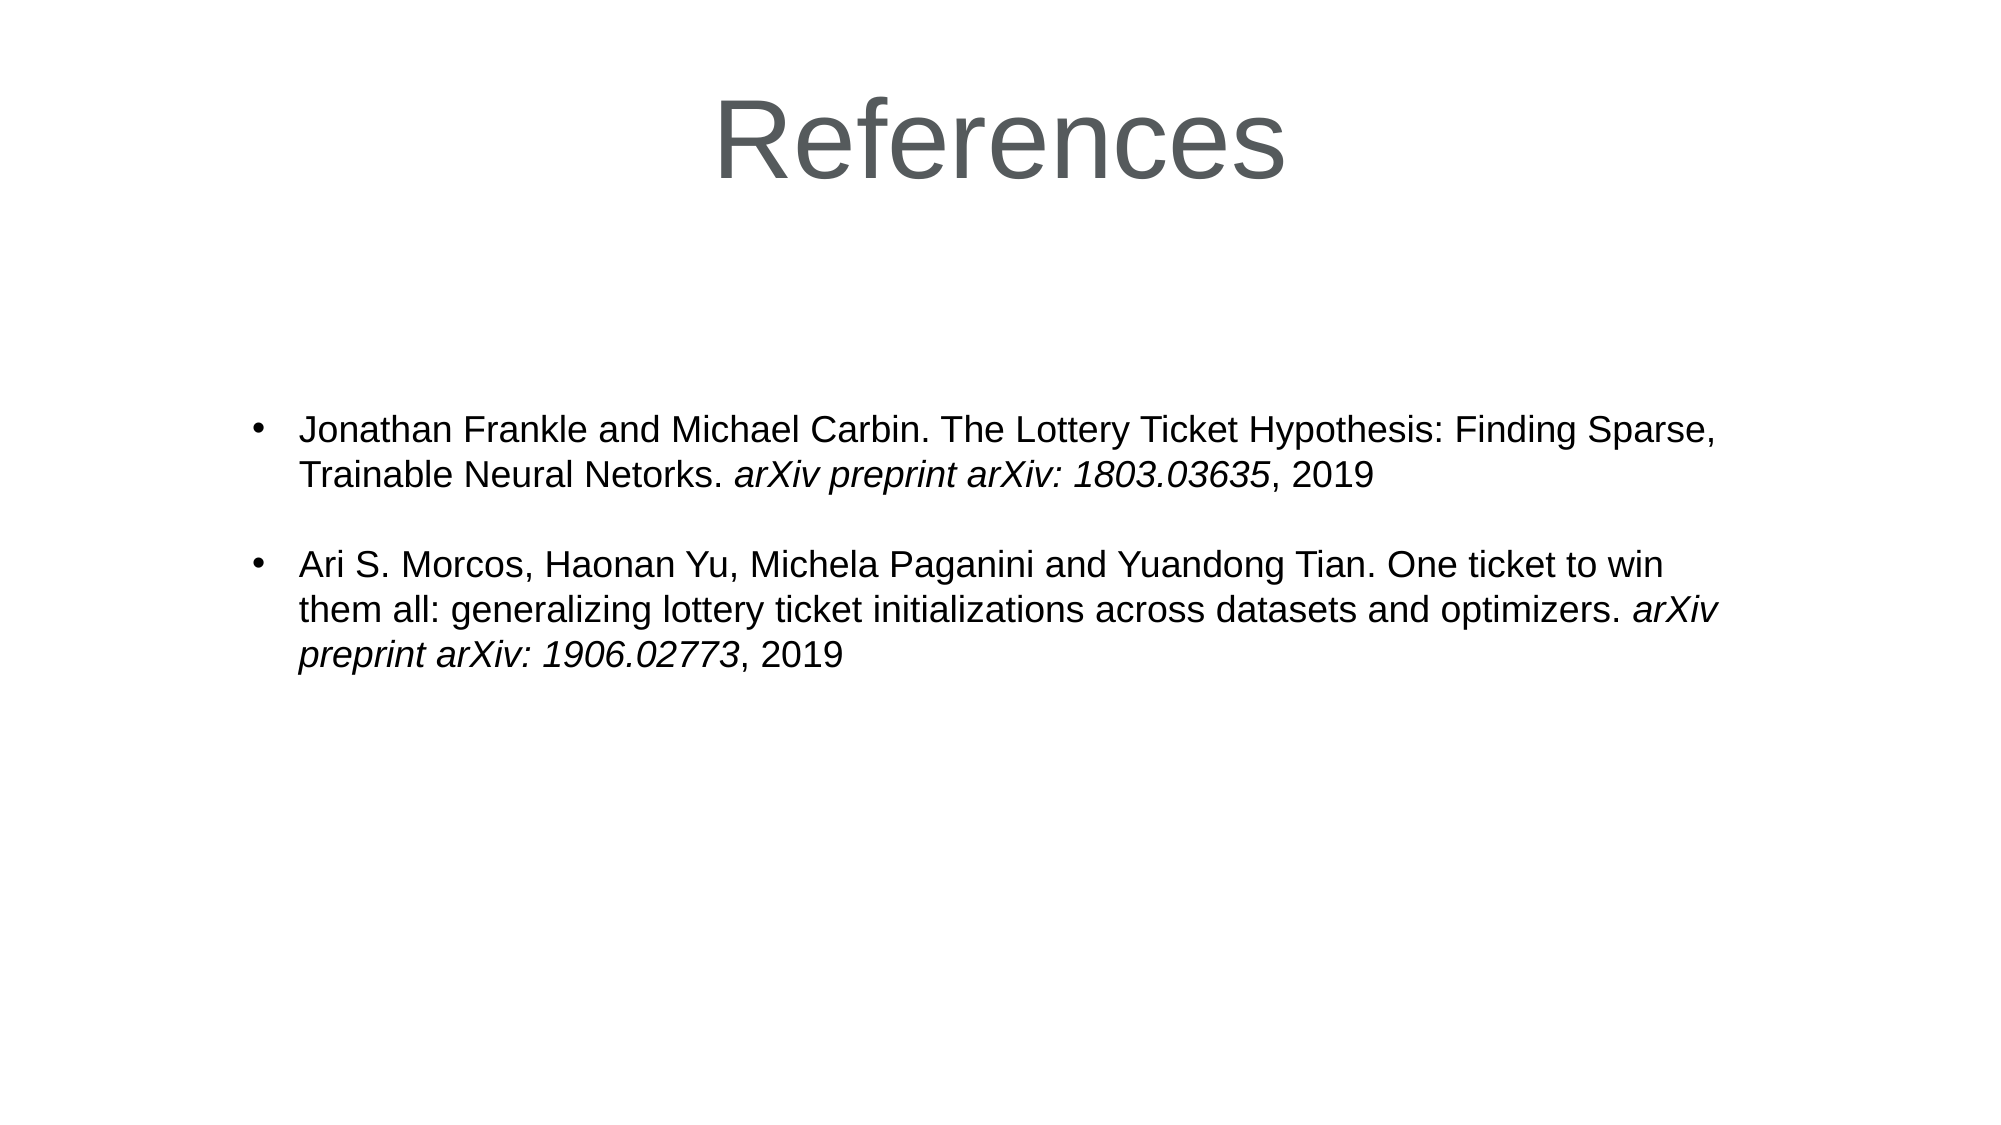

References
Jonathan Frankle and Michael Carbin. The Lottery Ticket Hypothesis: Finding Sparse, Trainable Neural Netorks. arXiv preprint arXiv: 1803.03635, 2019

Ari S. Morcos, Haonan Yu, Michela Paganini and Yuandong Tian. One ticket to win them all: generalizing lottery ticket initializations across datasets and optimizers. arXiv preprint arXiv: 1906.02773, 2019

?